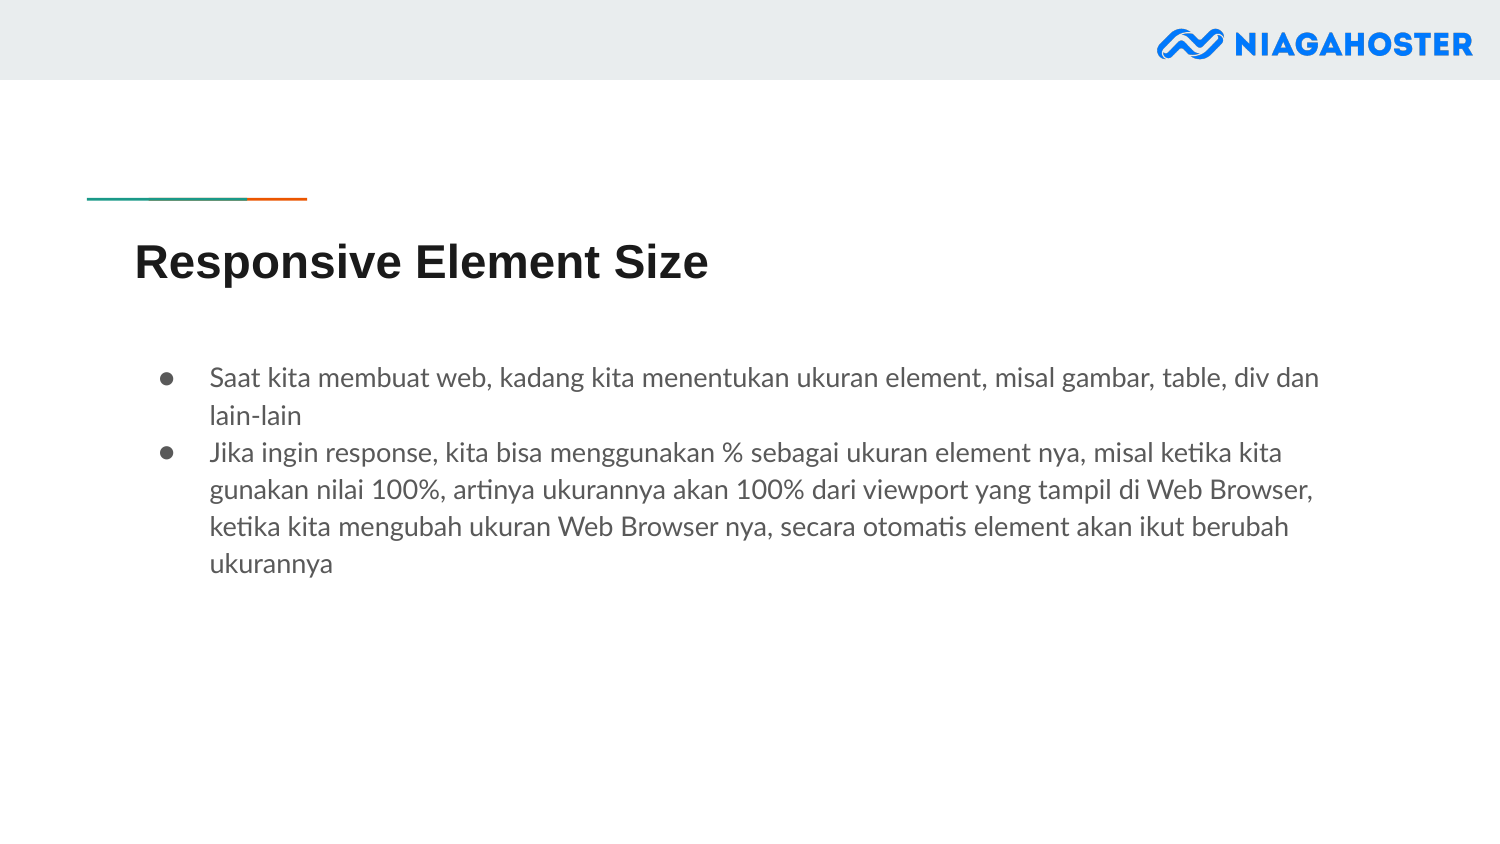

# Responsive Element Size
Saat kita membuat web, kadang kita menentukan ukuran element, misal gambar, table, div dan lain-lain
Jika ingin response, kita bisa menggunakan % sebagai ukuran element nya, misal ketika kita gunakan nilai 100%, artinya ukurannya akan 100% dari viewport yang tampil di Web Browser, ketika kita mengubah ukuran Web Browser nya, secara otomatis element akan ikut berubah ukurannya